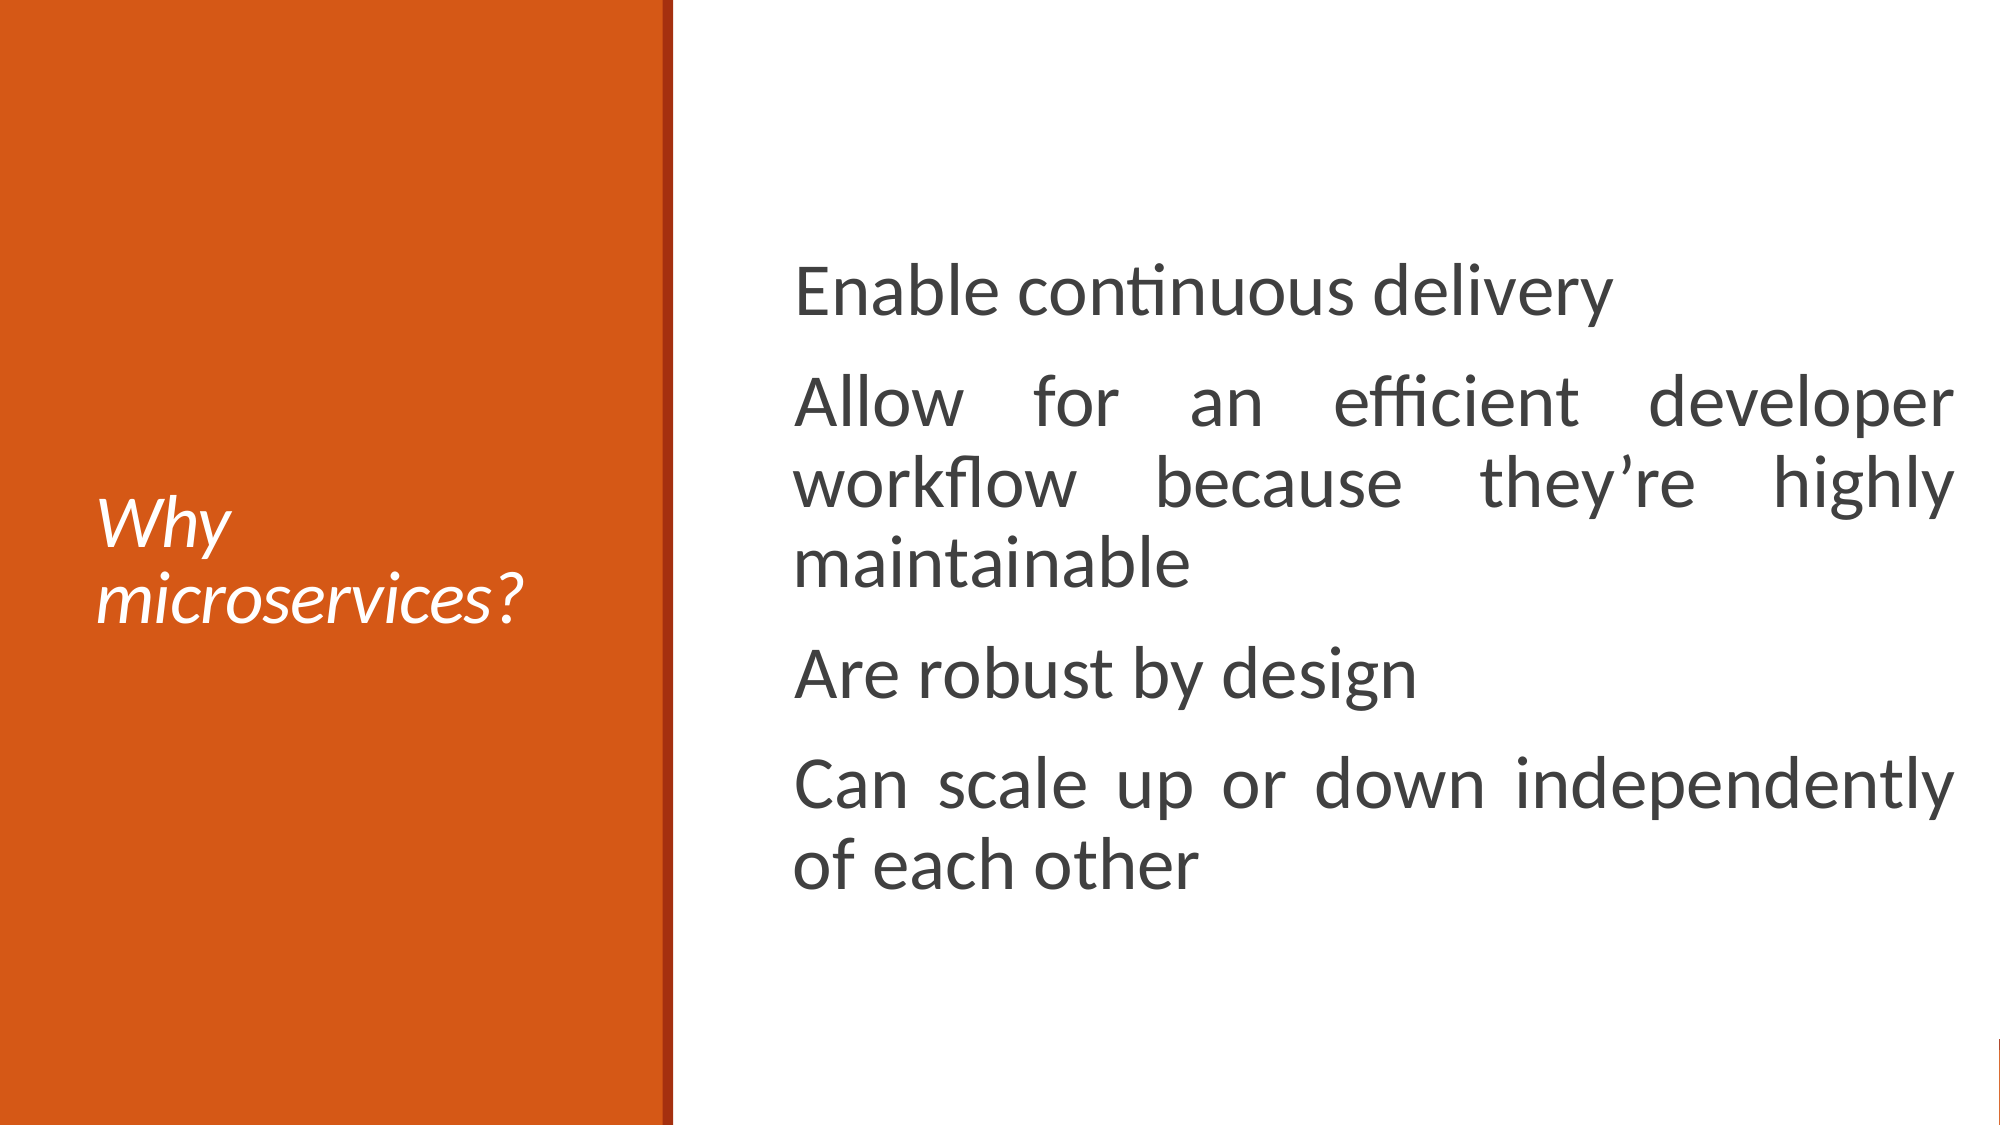

# Why microservices?
Enable continuous delivery
Allow for an efficient developer workflow because they’re highly maintainable
Are robust by design
Can scale up or down independently of each other